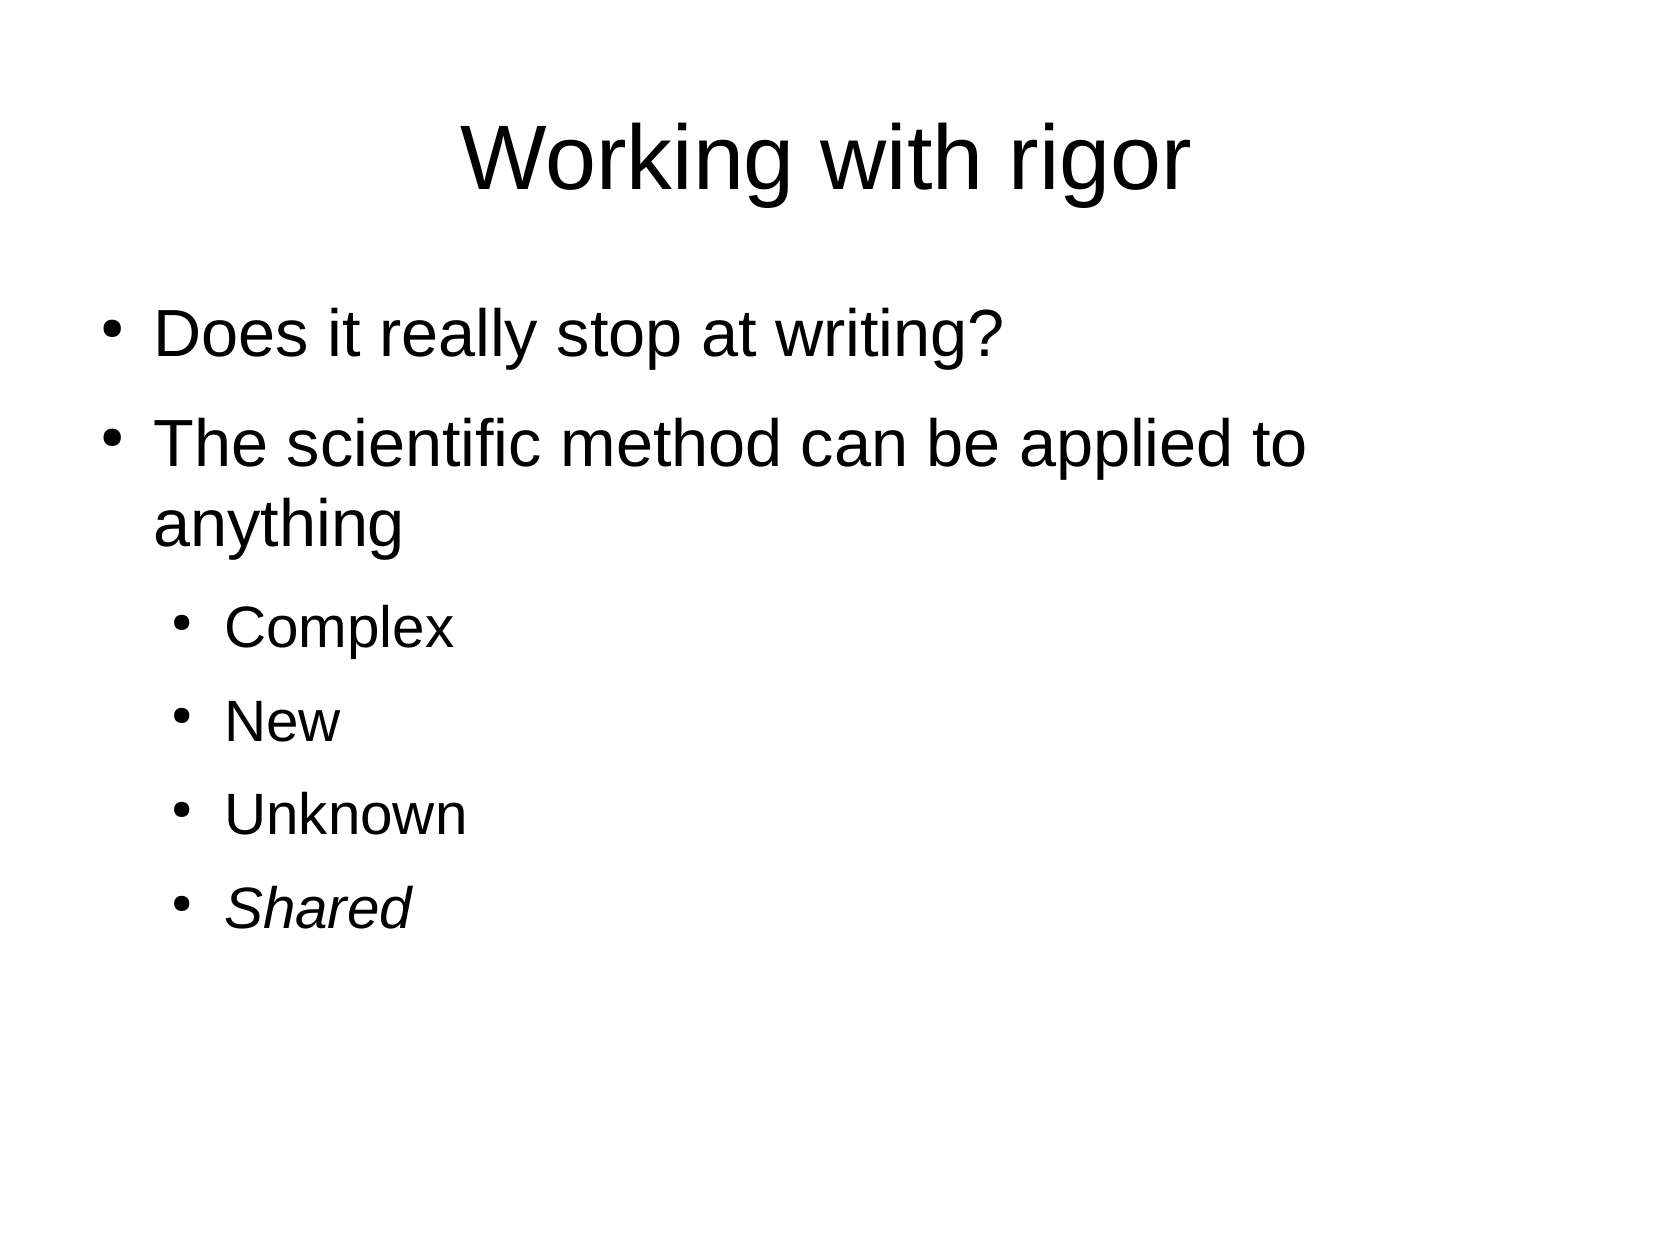

Working with rigor
Does it really stop at writing?
The scientific method can be applied to anything
Complex
New
Unknown
Shared